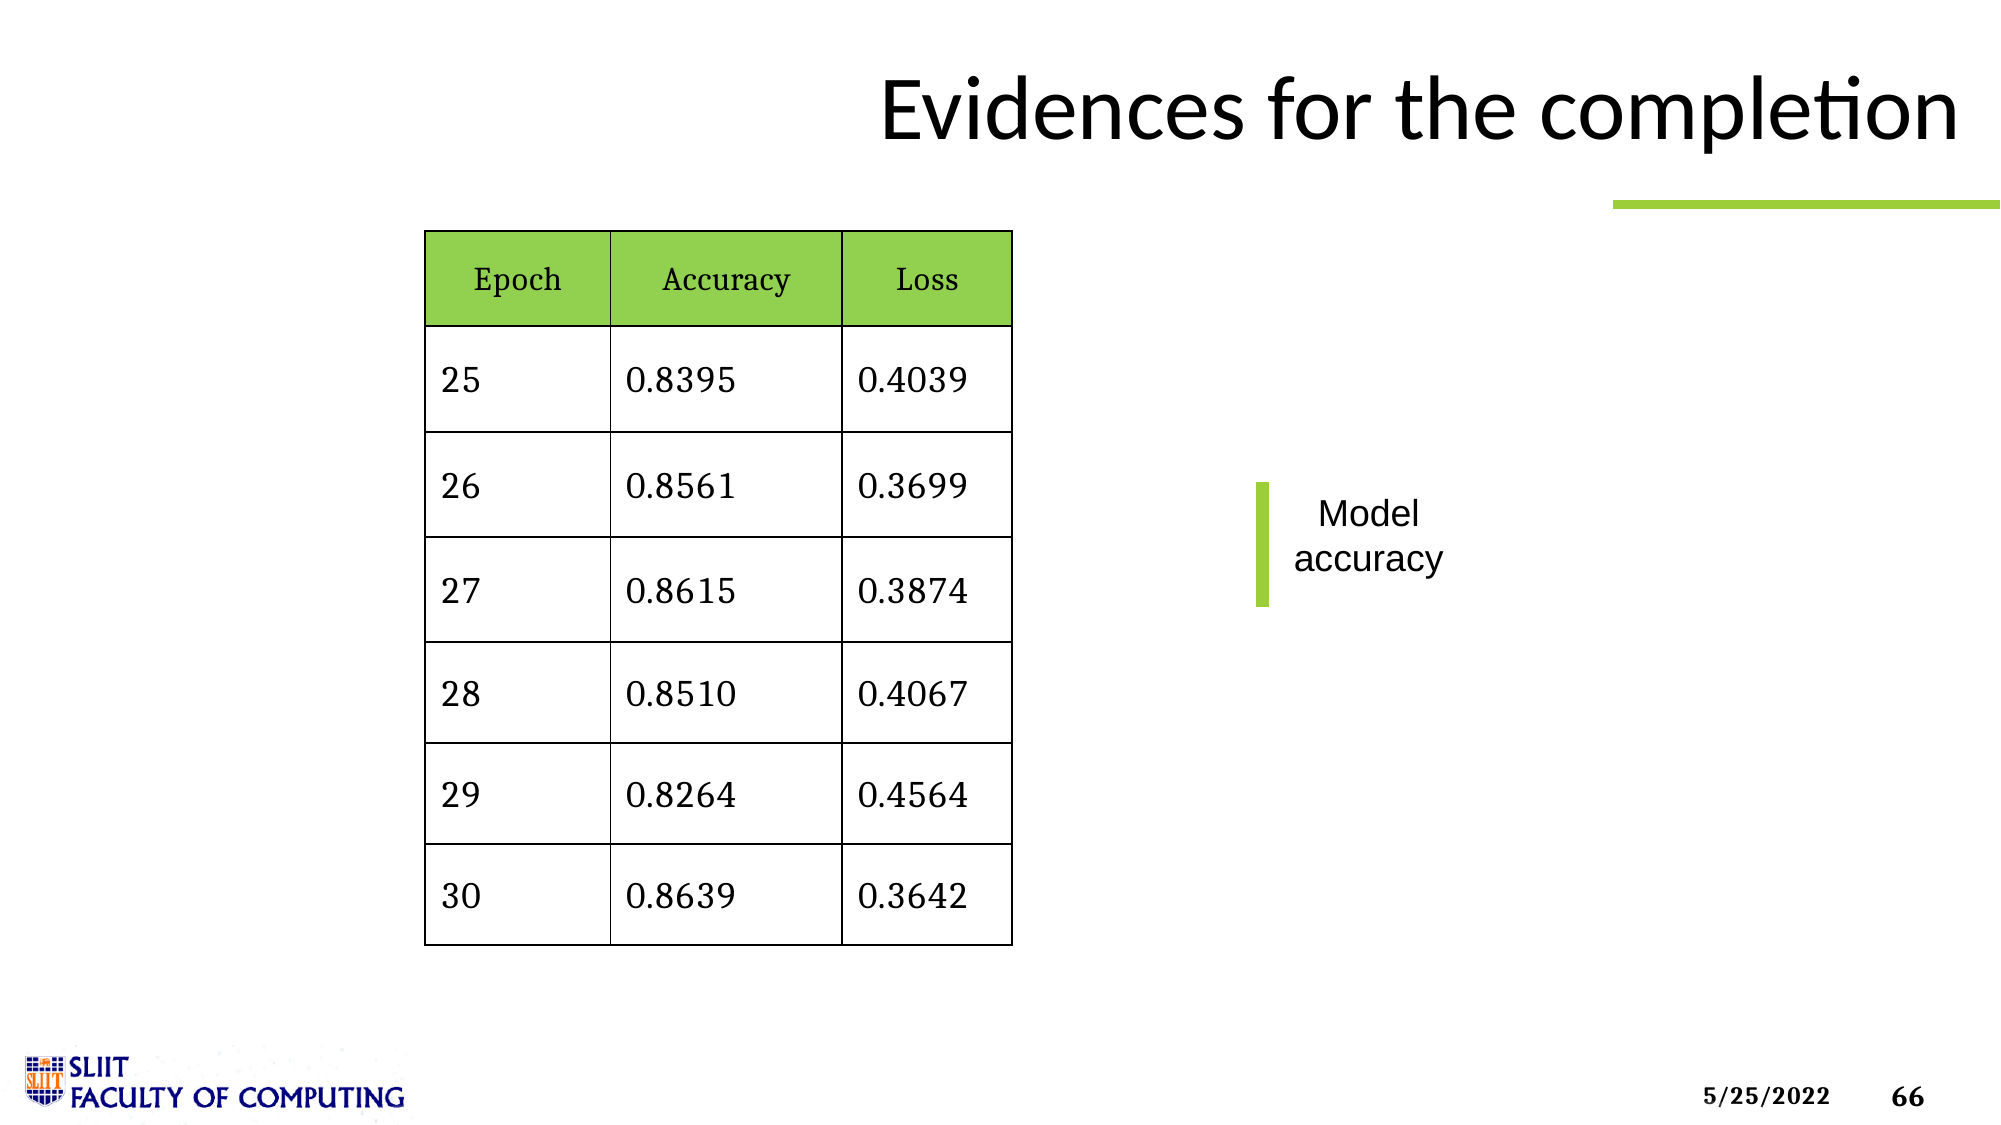

# Evidences for the completion
| Epoch | Accuracy | Loss |
| --- | --- | --- |
| 25 | 0.8395 | 0.4039 |
| 26 | 0.8561 | 0.3699 |
| 27 | 0.8615 | 0.3874 |
| 28 | 0.8510 | 0.4067 |
| 29 | 0.8264 | 0.4564 |
| 30 | 0.8639 | 0.3642 |
Model accuracy